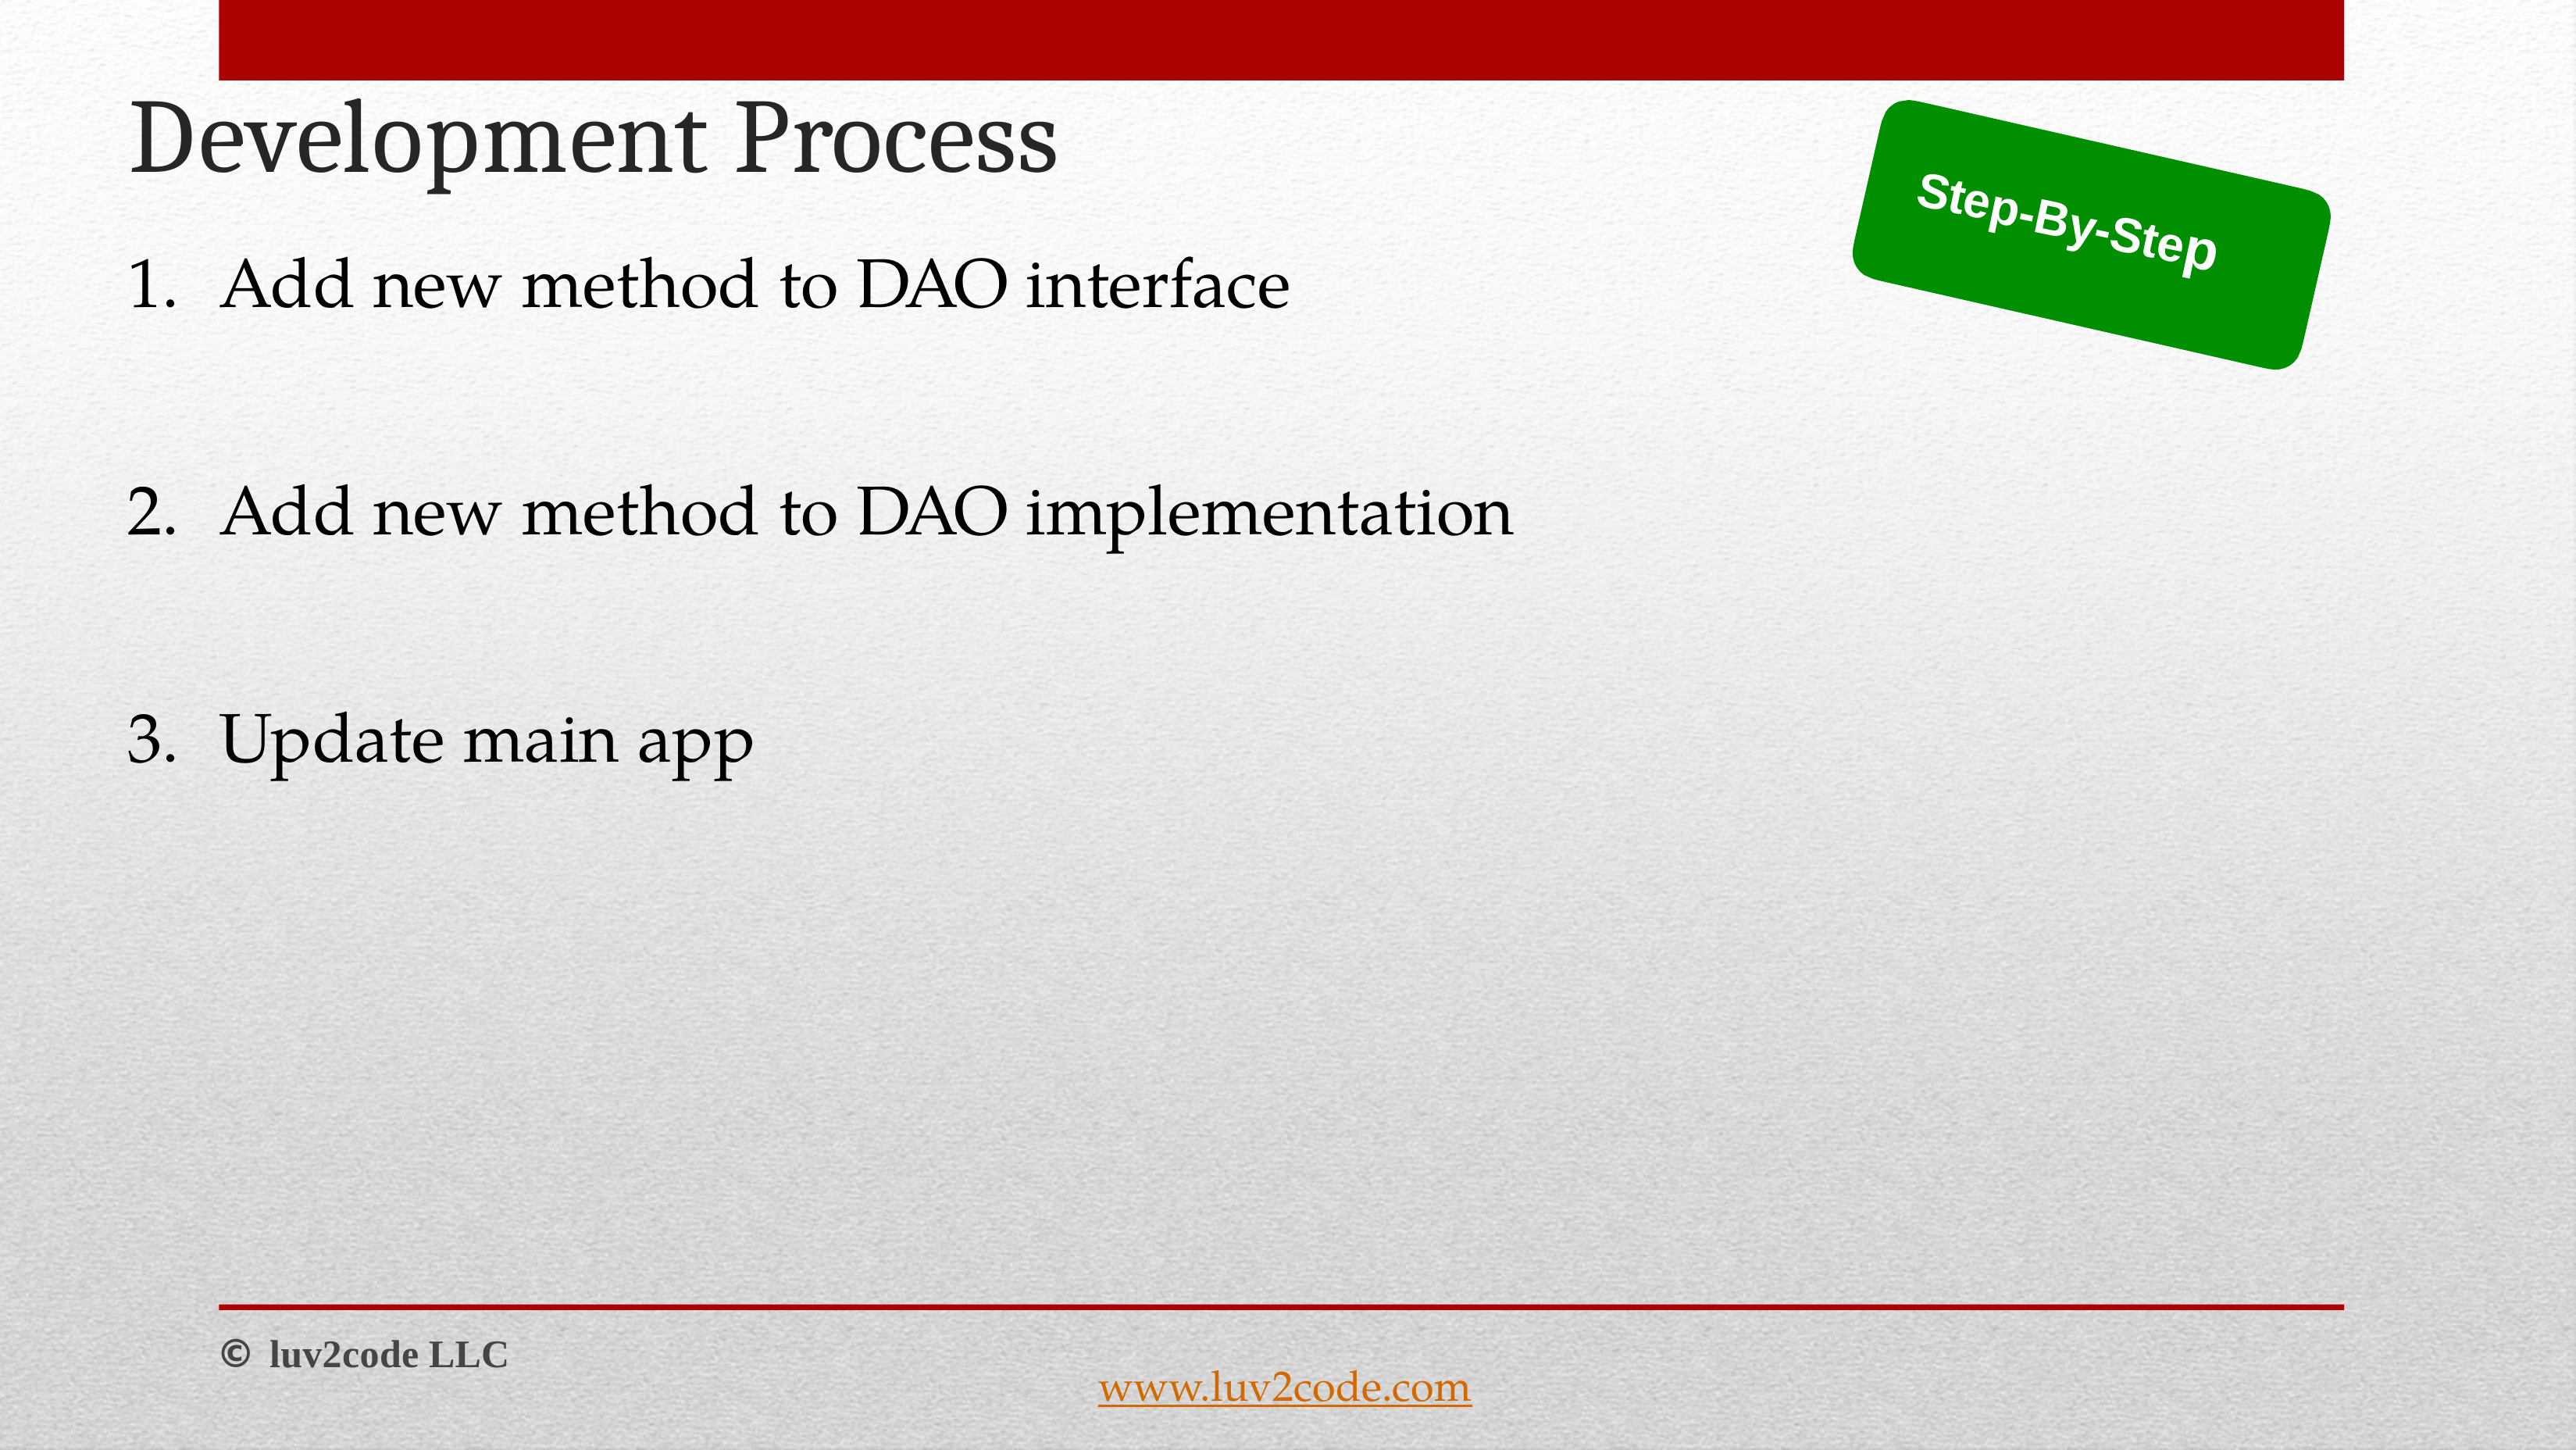

# Development Process

Step-By-Step
Add new method to DAO interface

Add new method to DAO implementation

Update main app
© luv2code LLC
www.luv2code.com